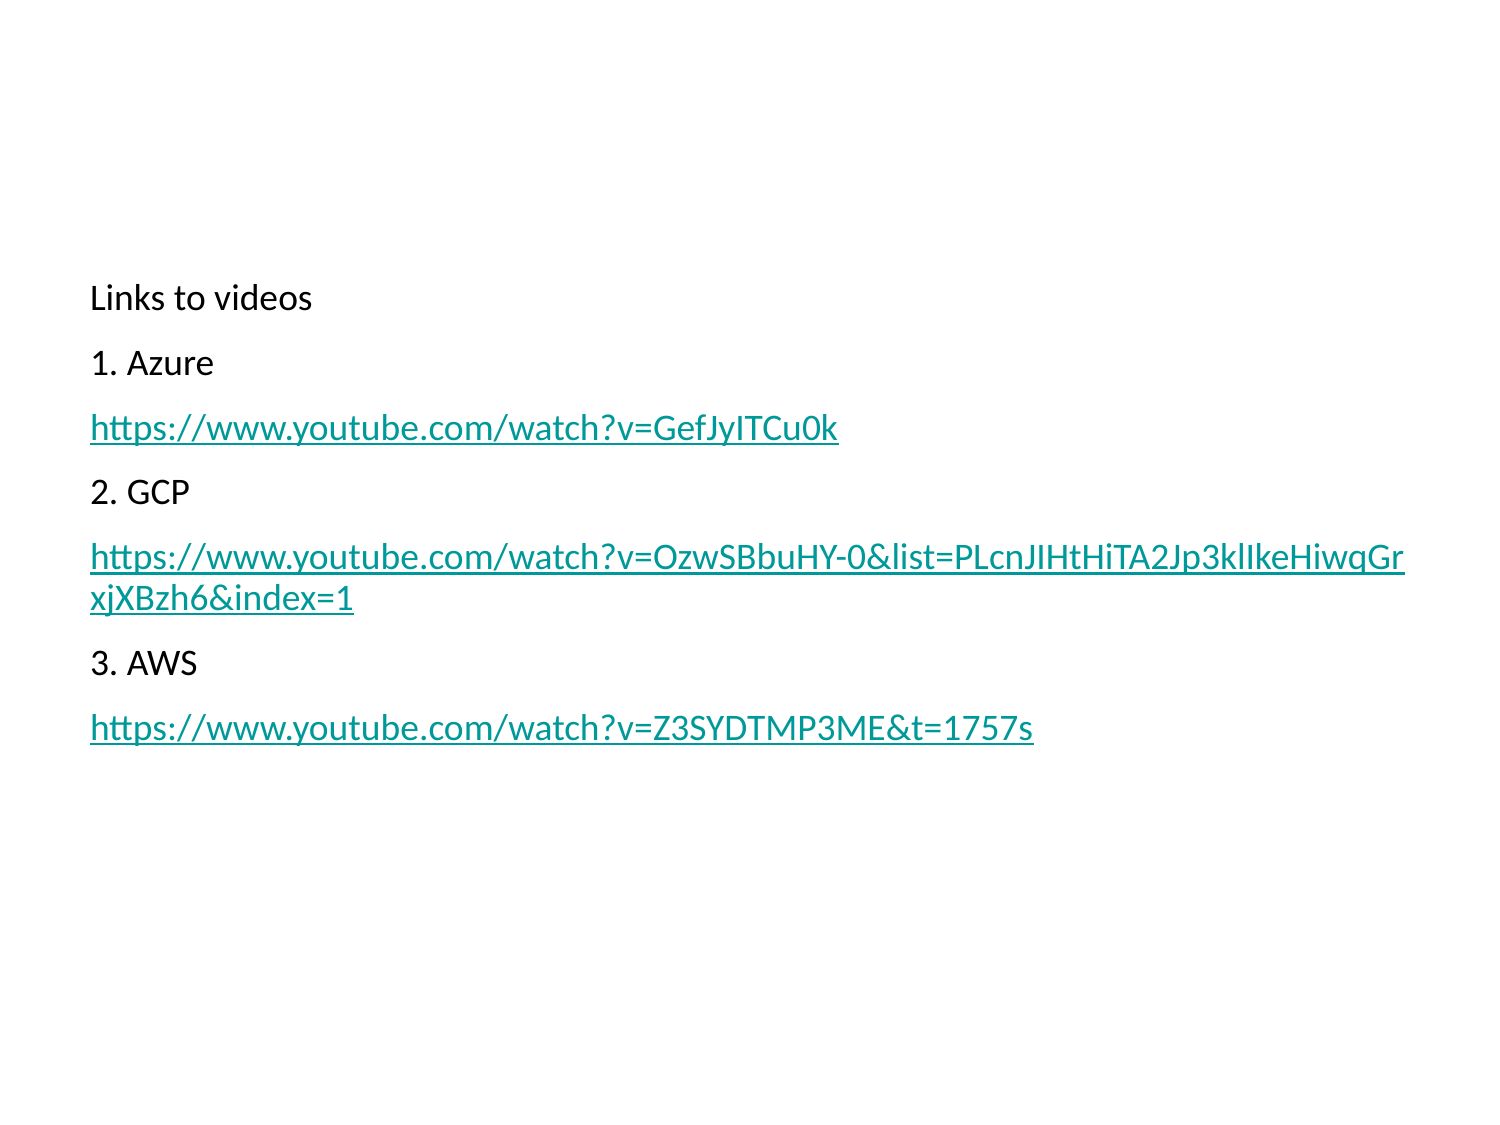

#
Links to videos
1. Azure
https://www.youtube.com/watch?v=GefJyITCu0k
2. GCP
https://www.youtube.com/watch?v=OzwSBbuHY-0&list=PLcnJIHtHiTA2Jp3klIkeHiwqGrxjXBzh6&index=1
3. AWS
https://www.youtube.com/watch?v=Z3SYDTMP3ME&t=1757s